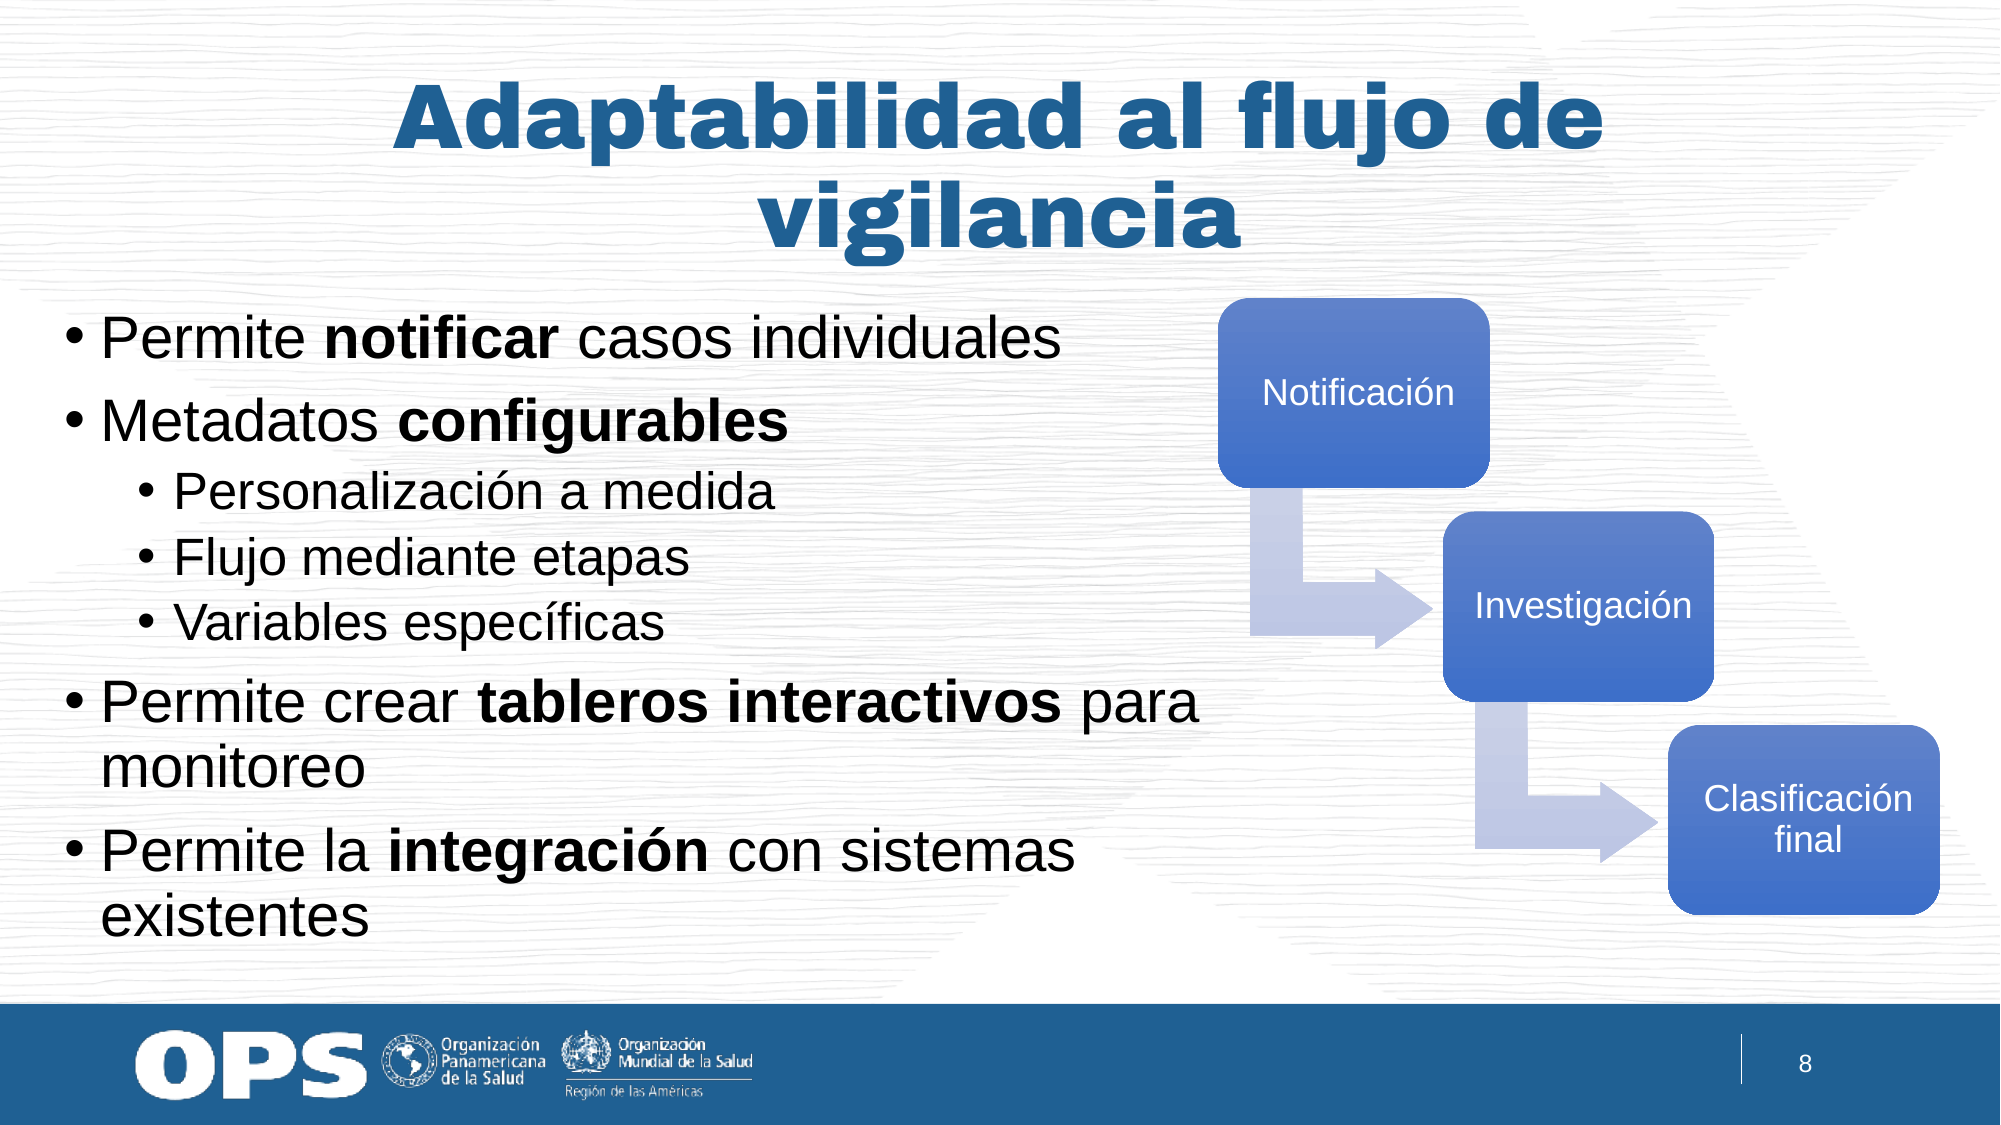

# Adaptabilidad al flujo de vigilancia
Notificación
Investigación
Clasificación final
Permite notificar casos individuales
Metadatos configurables
Personalización a medida
Flujo mediante etapas
Variables específicas
Permite crear tableros interactivos para monitoreo
Permite la integración con sistemas existentes
8